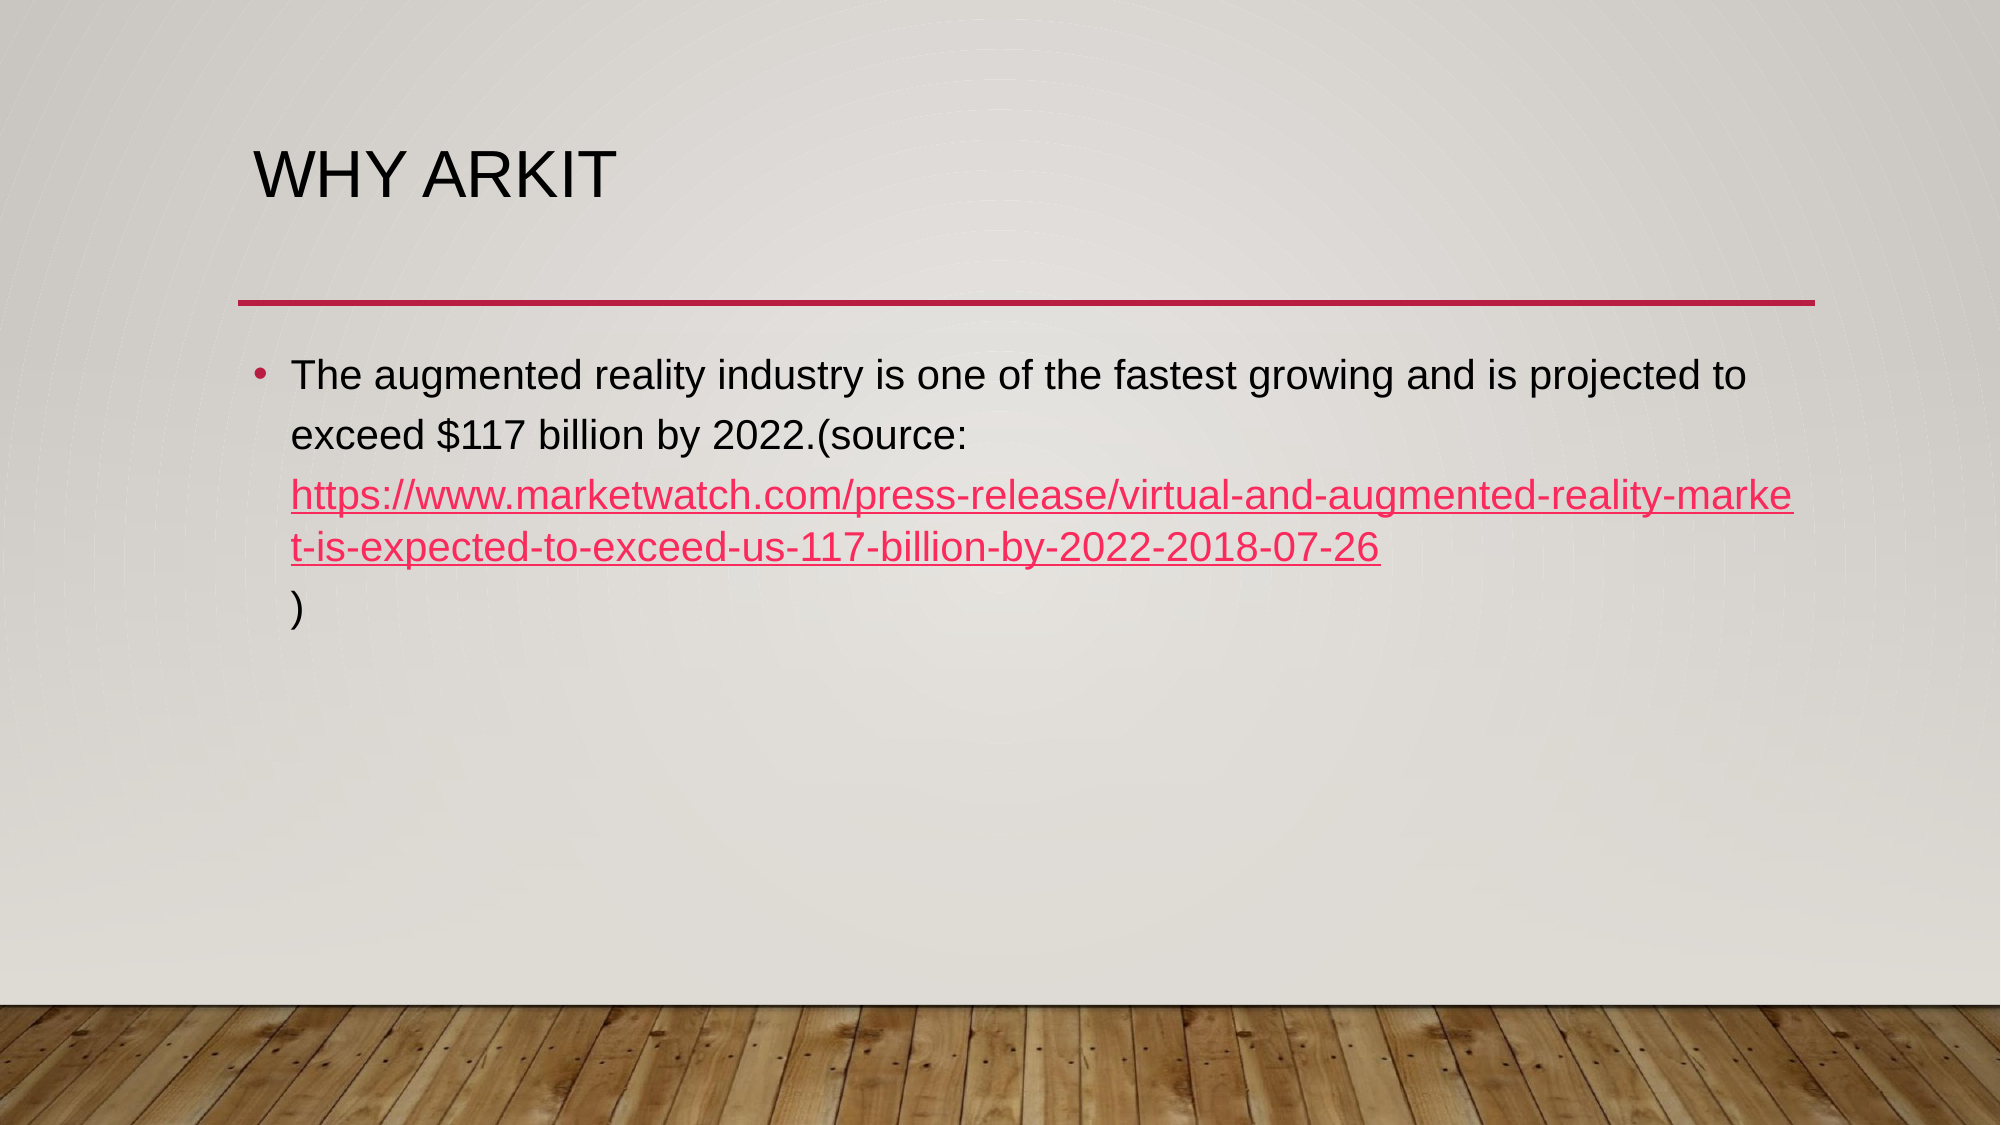

# WHY ARKIT
The augmented reality industry is one of the fastest growing and is projected to exceed $117 billion by 2022.(source: https://www.marketwatch.com/press-release/virtual-and-augmented-reality-market-is-expected-to-exceed-us-117-billion-by-2022-2018-07-26)